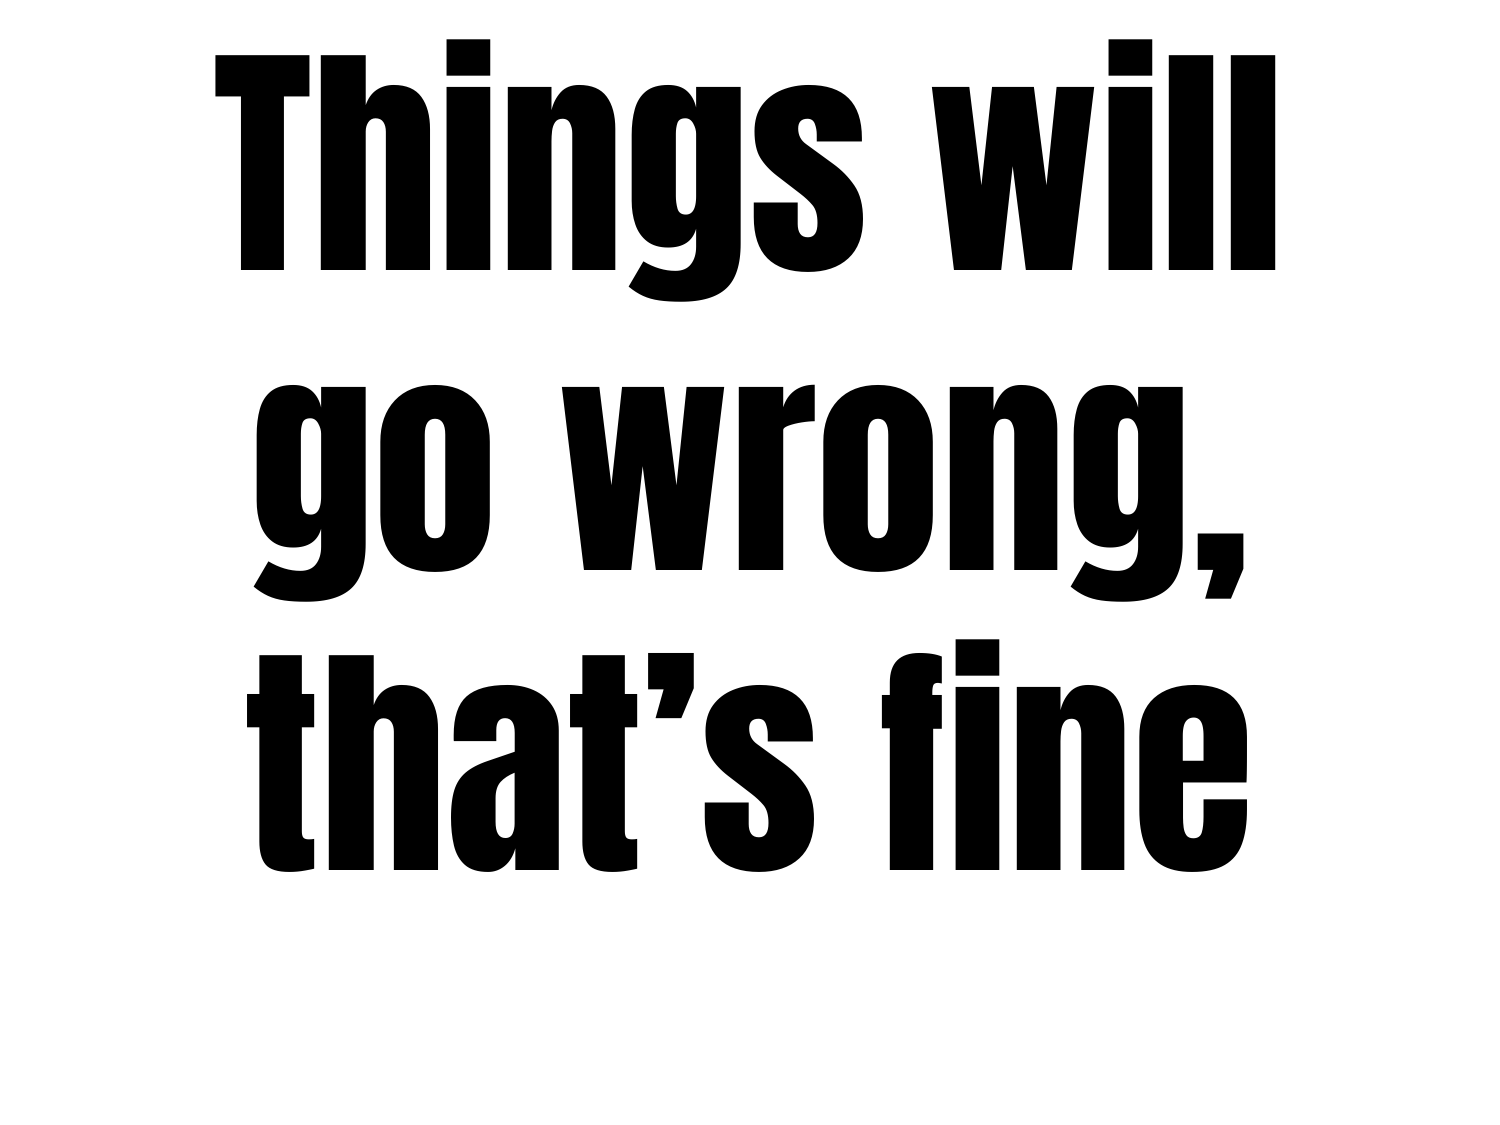

# Things will go wrong, that’s fine